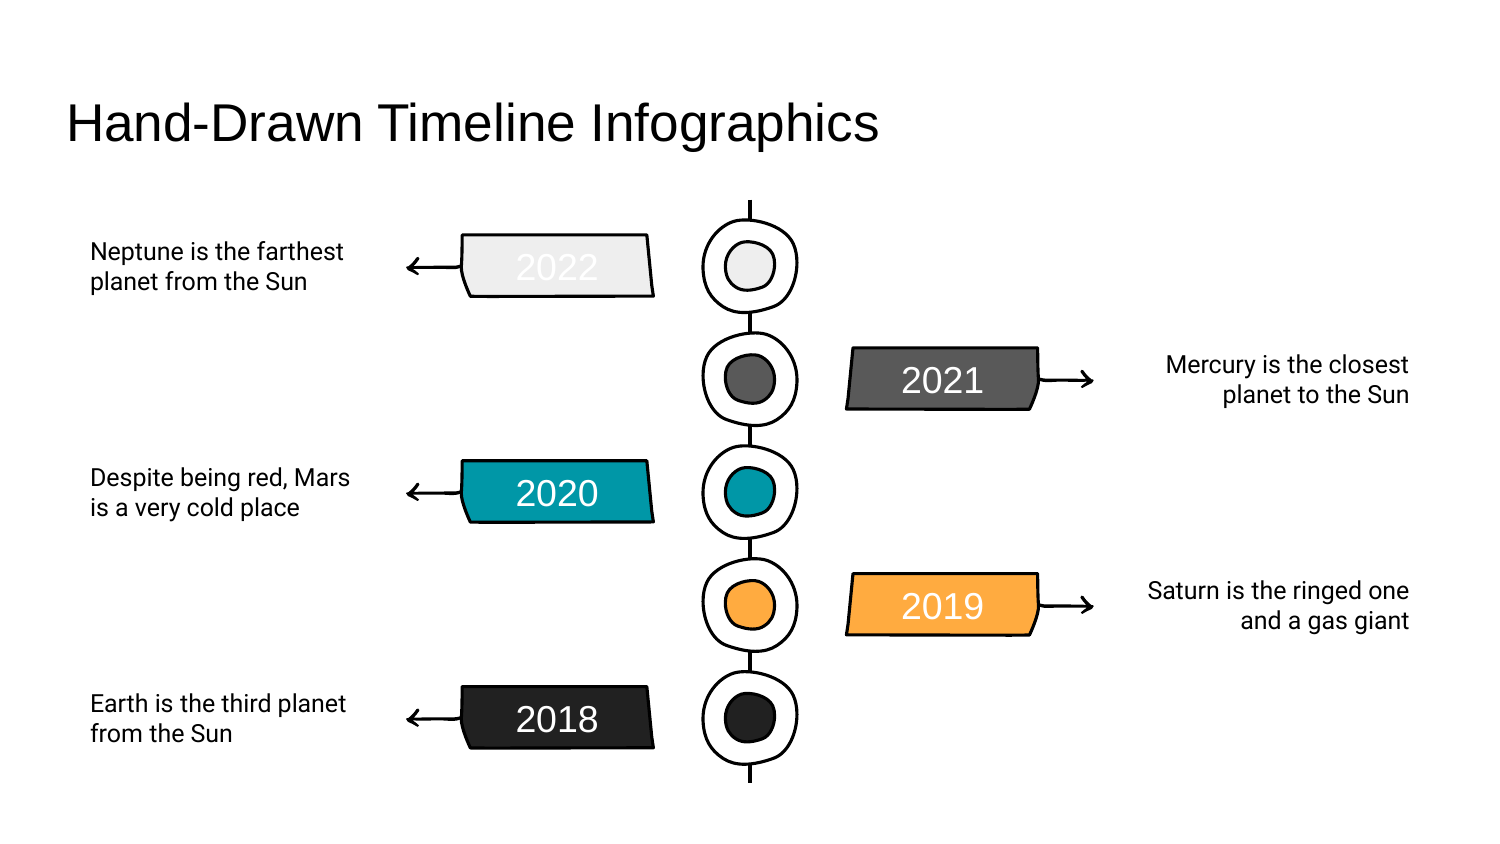

# Hand-Drawn Timeline Infographics
Neptune is the farthest planet from the Sun

2022
Mercury is the closest planet to the Sun

2021
Despite being red, Mars is a very cold place

2020
Saturn is the ringed one and a gas giant

2019
Earth is the third planet from the Sun

2018